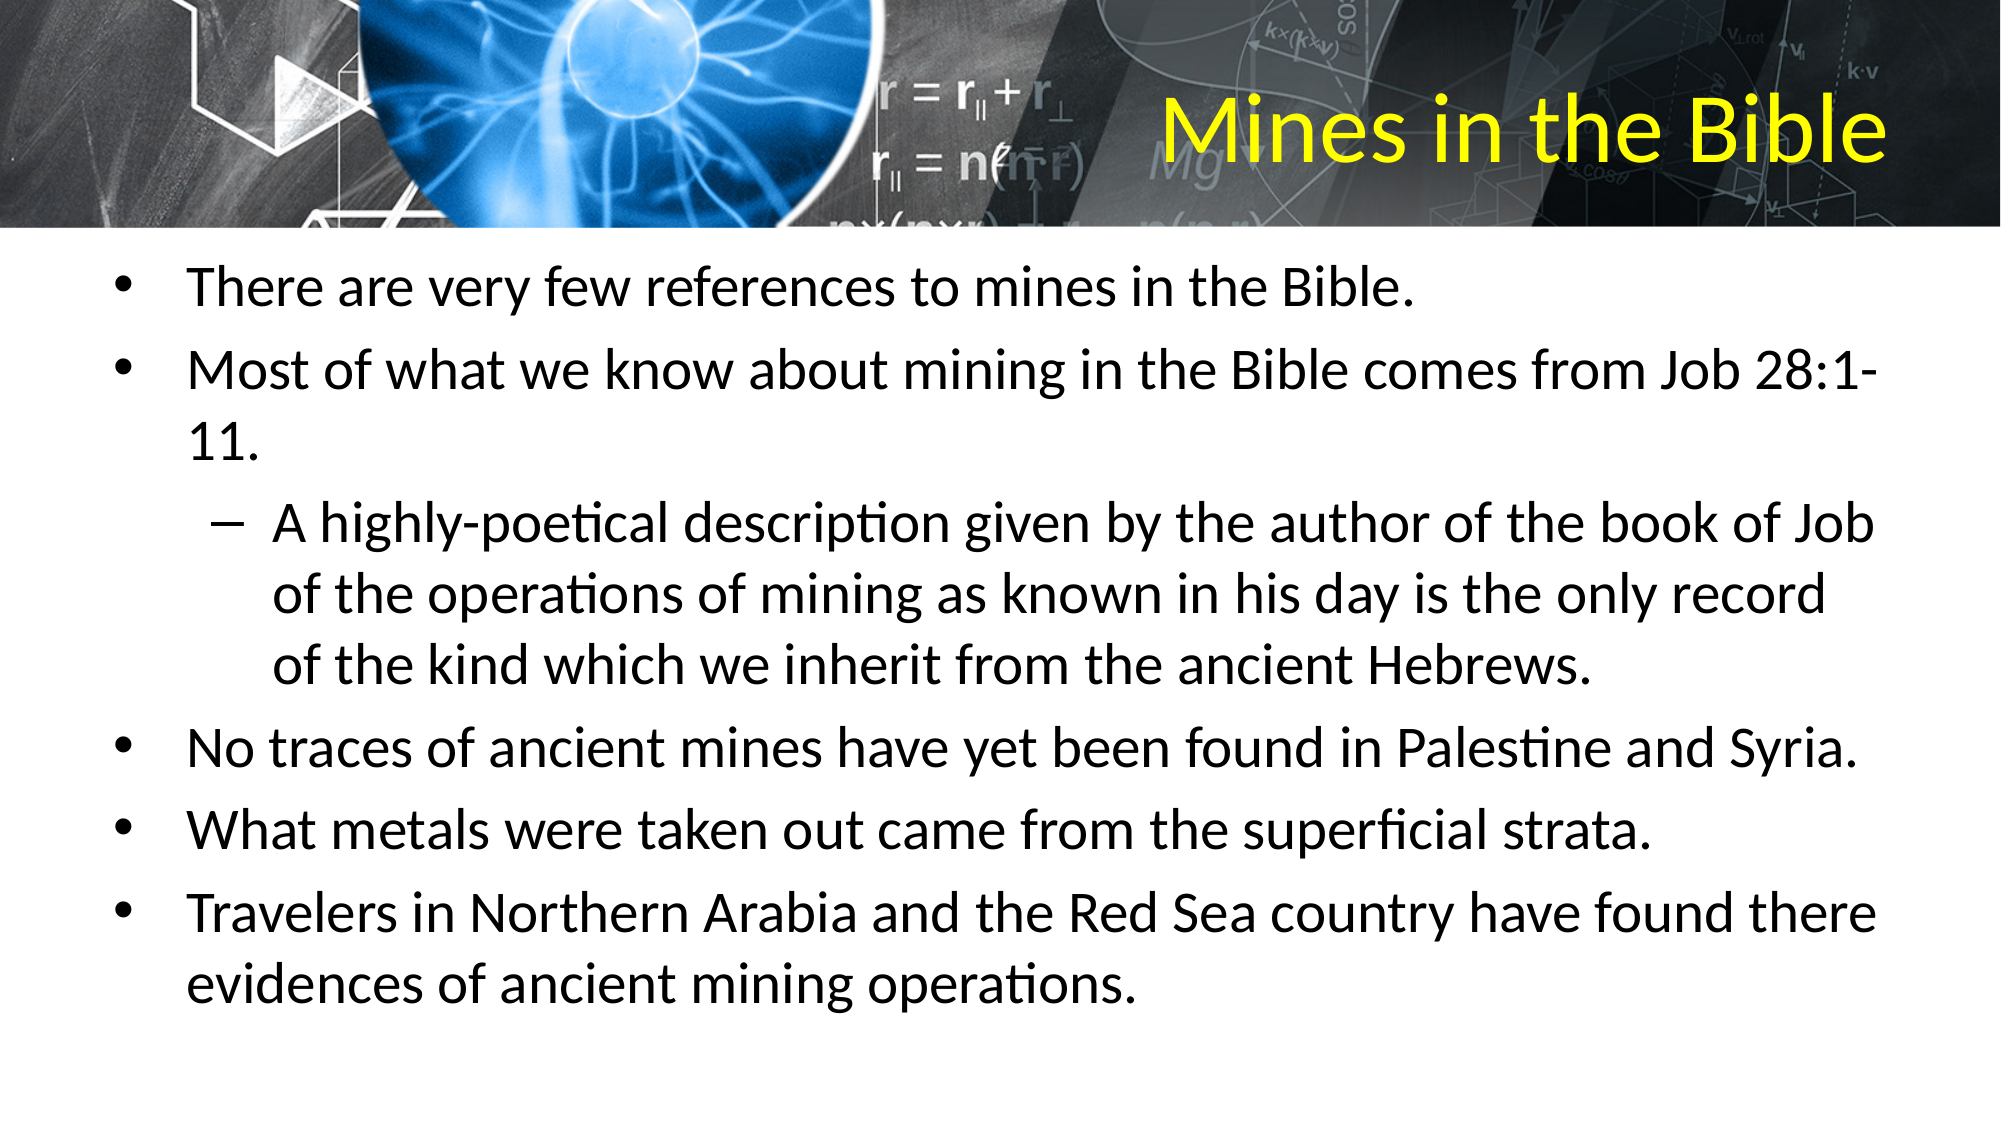

# Mines in the Bible
There are very few references to mines in the Bible.
Most of what we know about mining in the Bible comes from Job 28:1-11.
A highly-poetical description given by the author of the book of Job of the operations of mining as known in his day is the only record of the kind which we inherit from the ancient Hebrews.
No traces of ancient mines have yet been found in Palestine and Syria.
What metals were taken out came from the superficial strata.
Travelers in Northern Arabia and the Red Sea country have found there evidences of ancient mining operations.